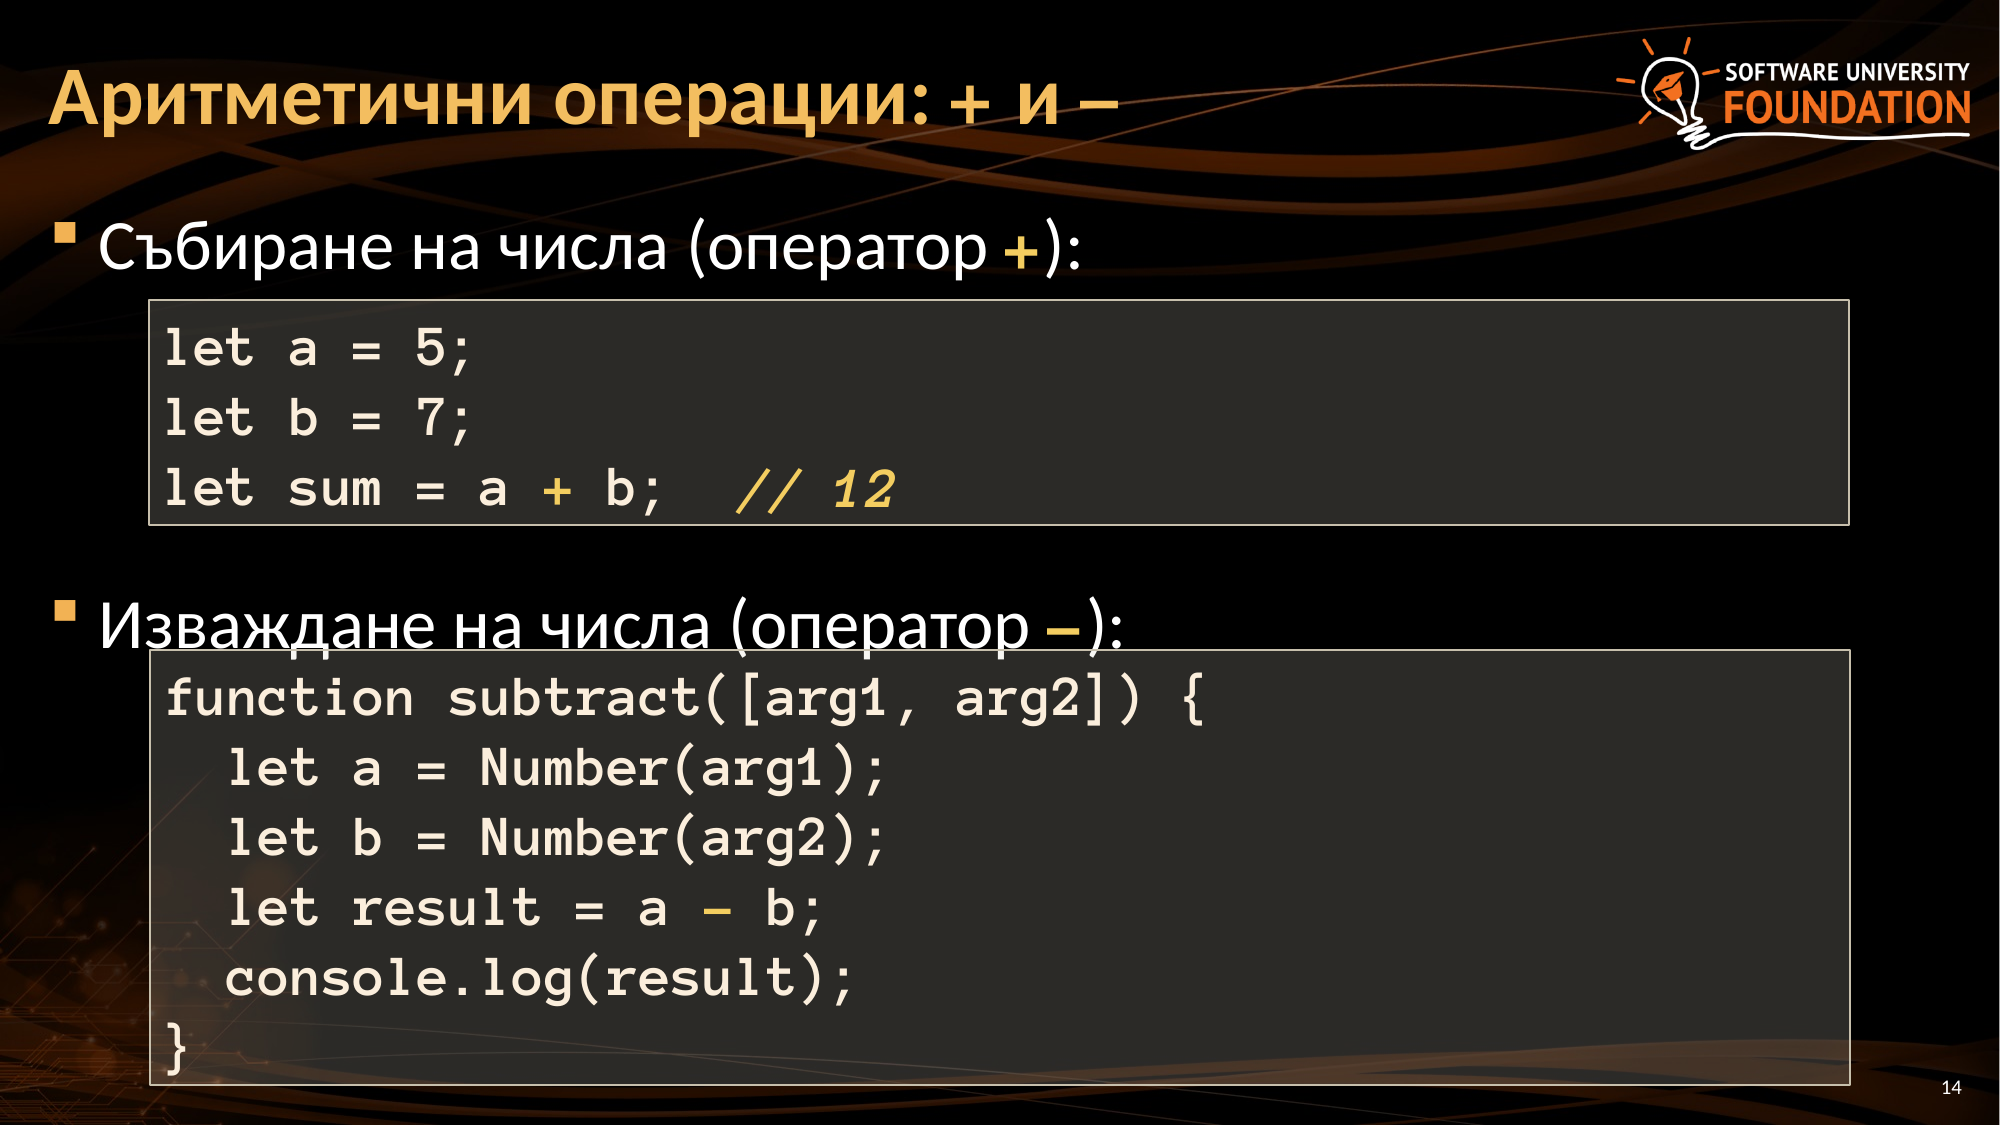

# Аритметични операции: + и -
Събиране на числа (оператор +):

Изваждане на числа (оператор -):
let a = 5;
let b = 7;
let sum = a + b;
// 12
function subtract([arg1, arg2]) {
  let a = Number(arg1);
  let b = Number(arg2);
  let result = a - b;
  console.log(result);
}
14